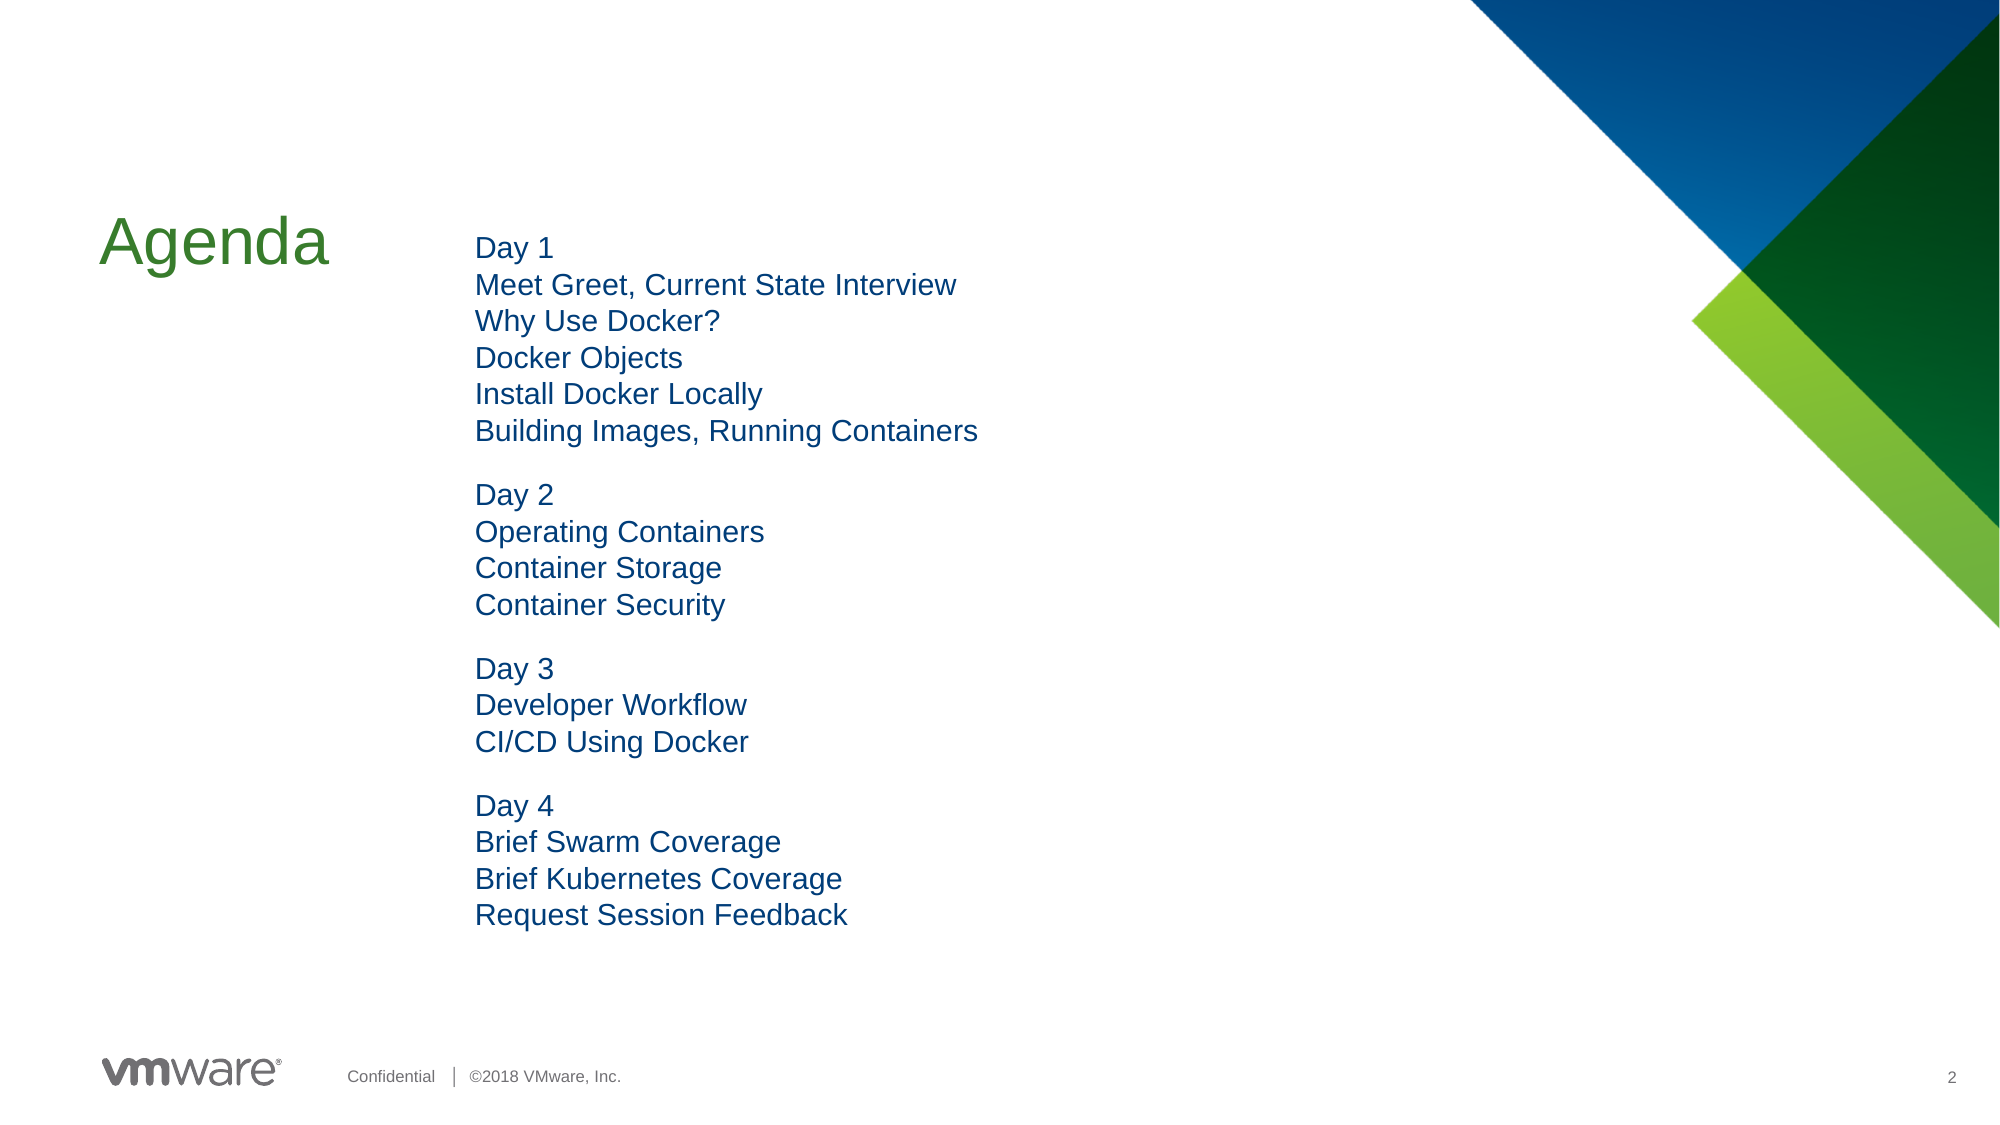

Day 1
Meet Greet, Current State Interview
​Why Use Docker?
​Docker Objects
​Install Docker Locally
​Building Images, Running Containers
Day 2
​Operating Containers
​Container Storage
​Container Security
Day 3
Developer Workflow
​CI/CD Using Docker
Day 4
​Brief Swarm Coverage
​Brief Kubernetes Coverage
Request Session Feedback